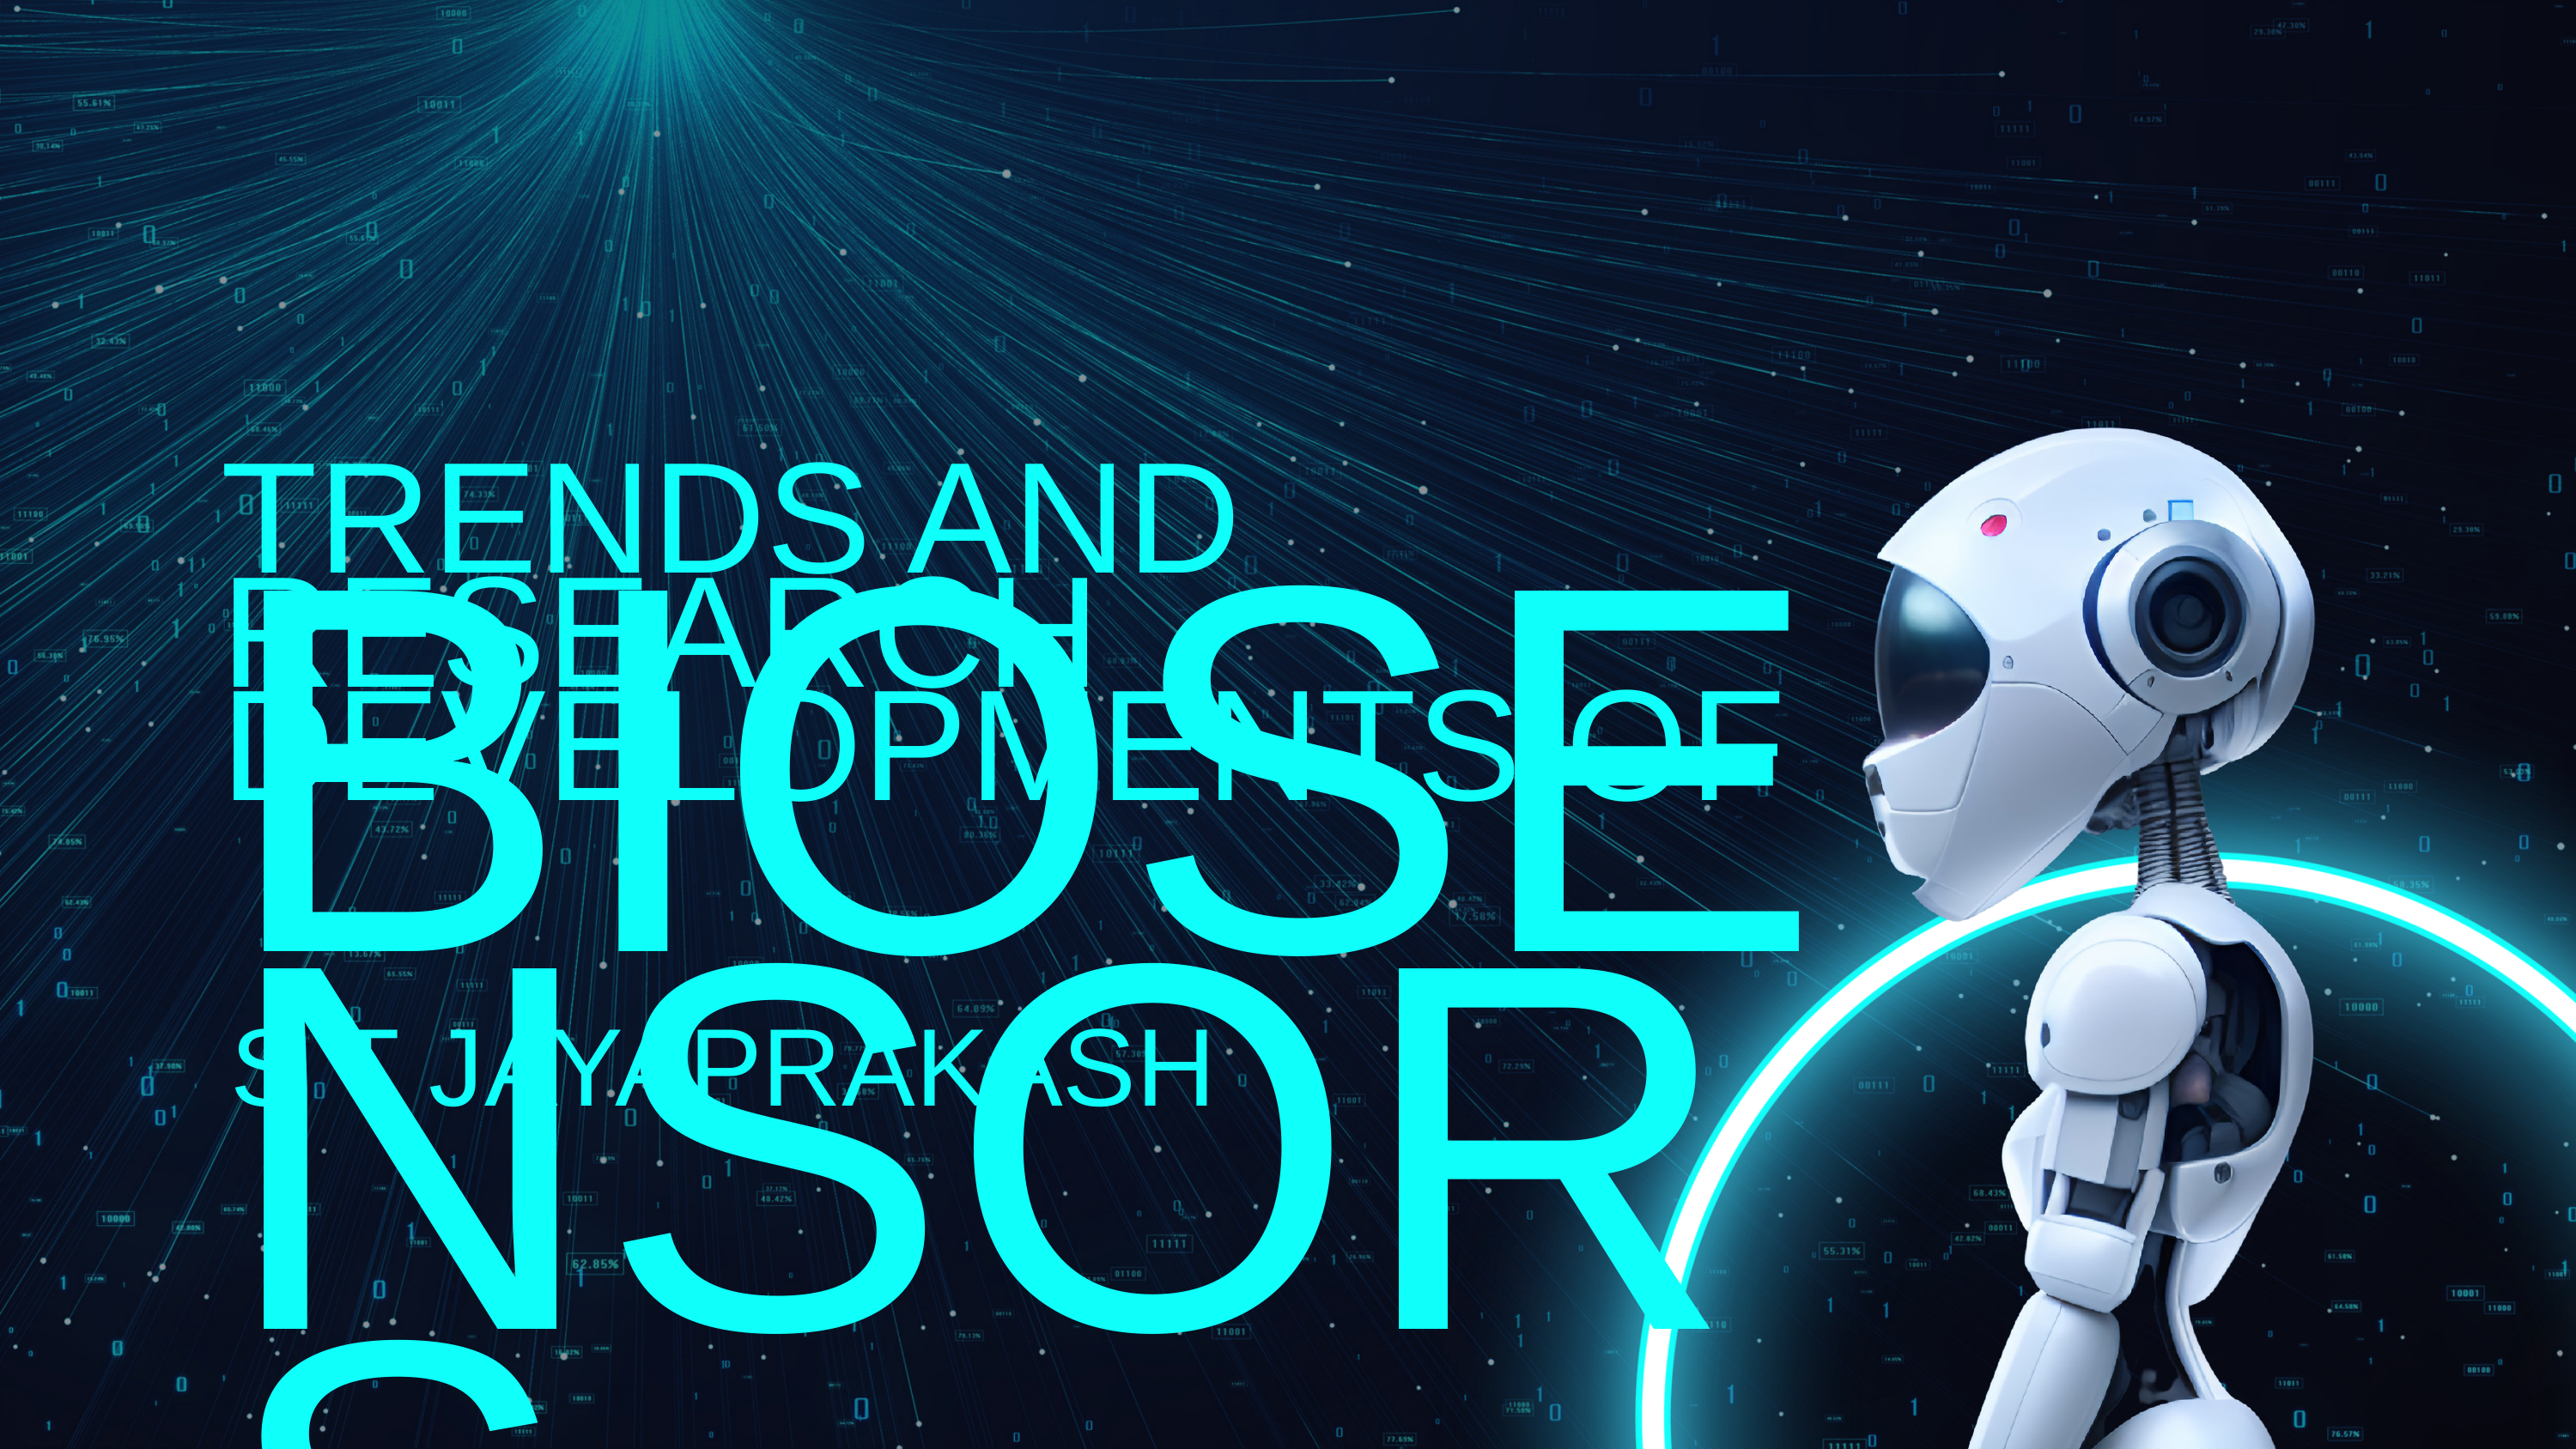

TRENDS AND RESEARCH DEVELOPMENTS OF

BIOSENSORS
S T JAYAPRAKASH